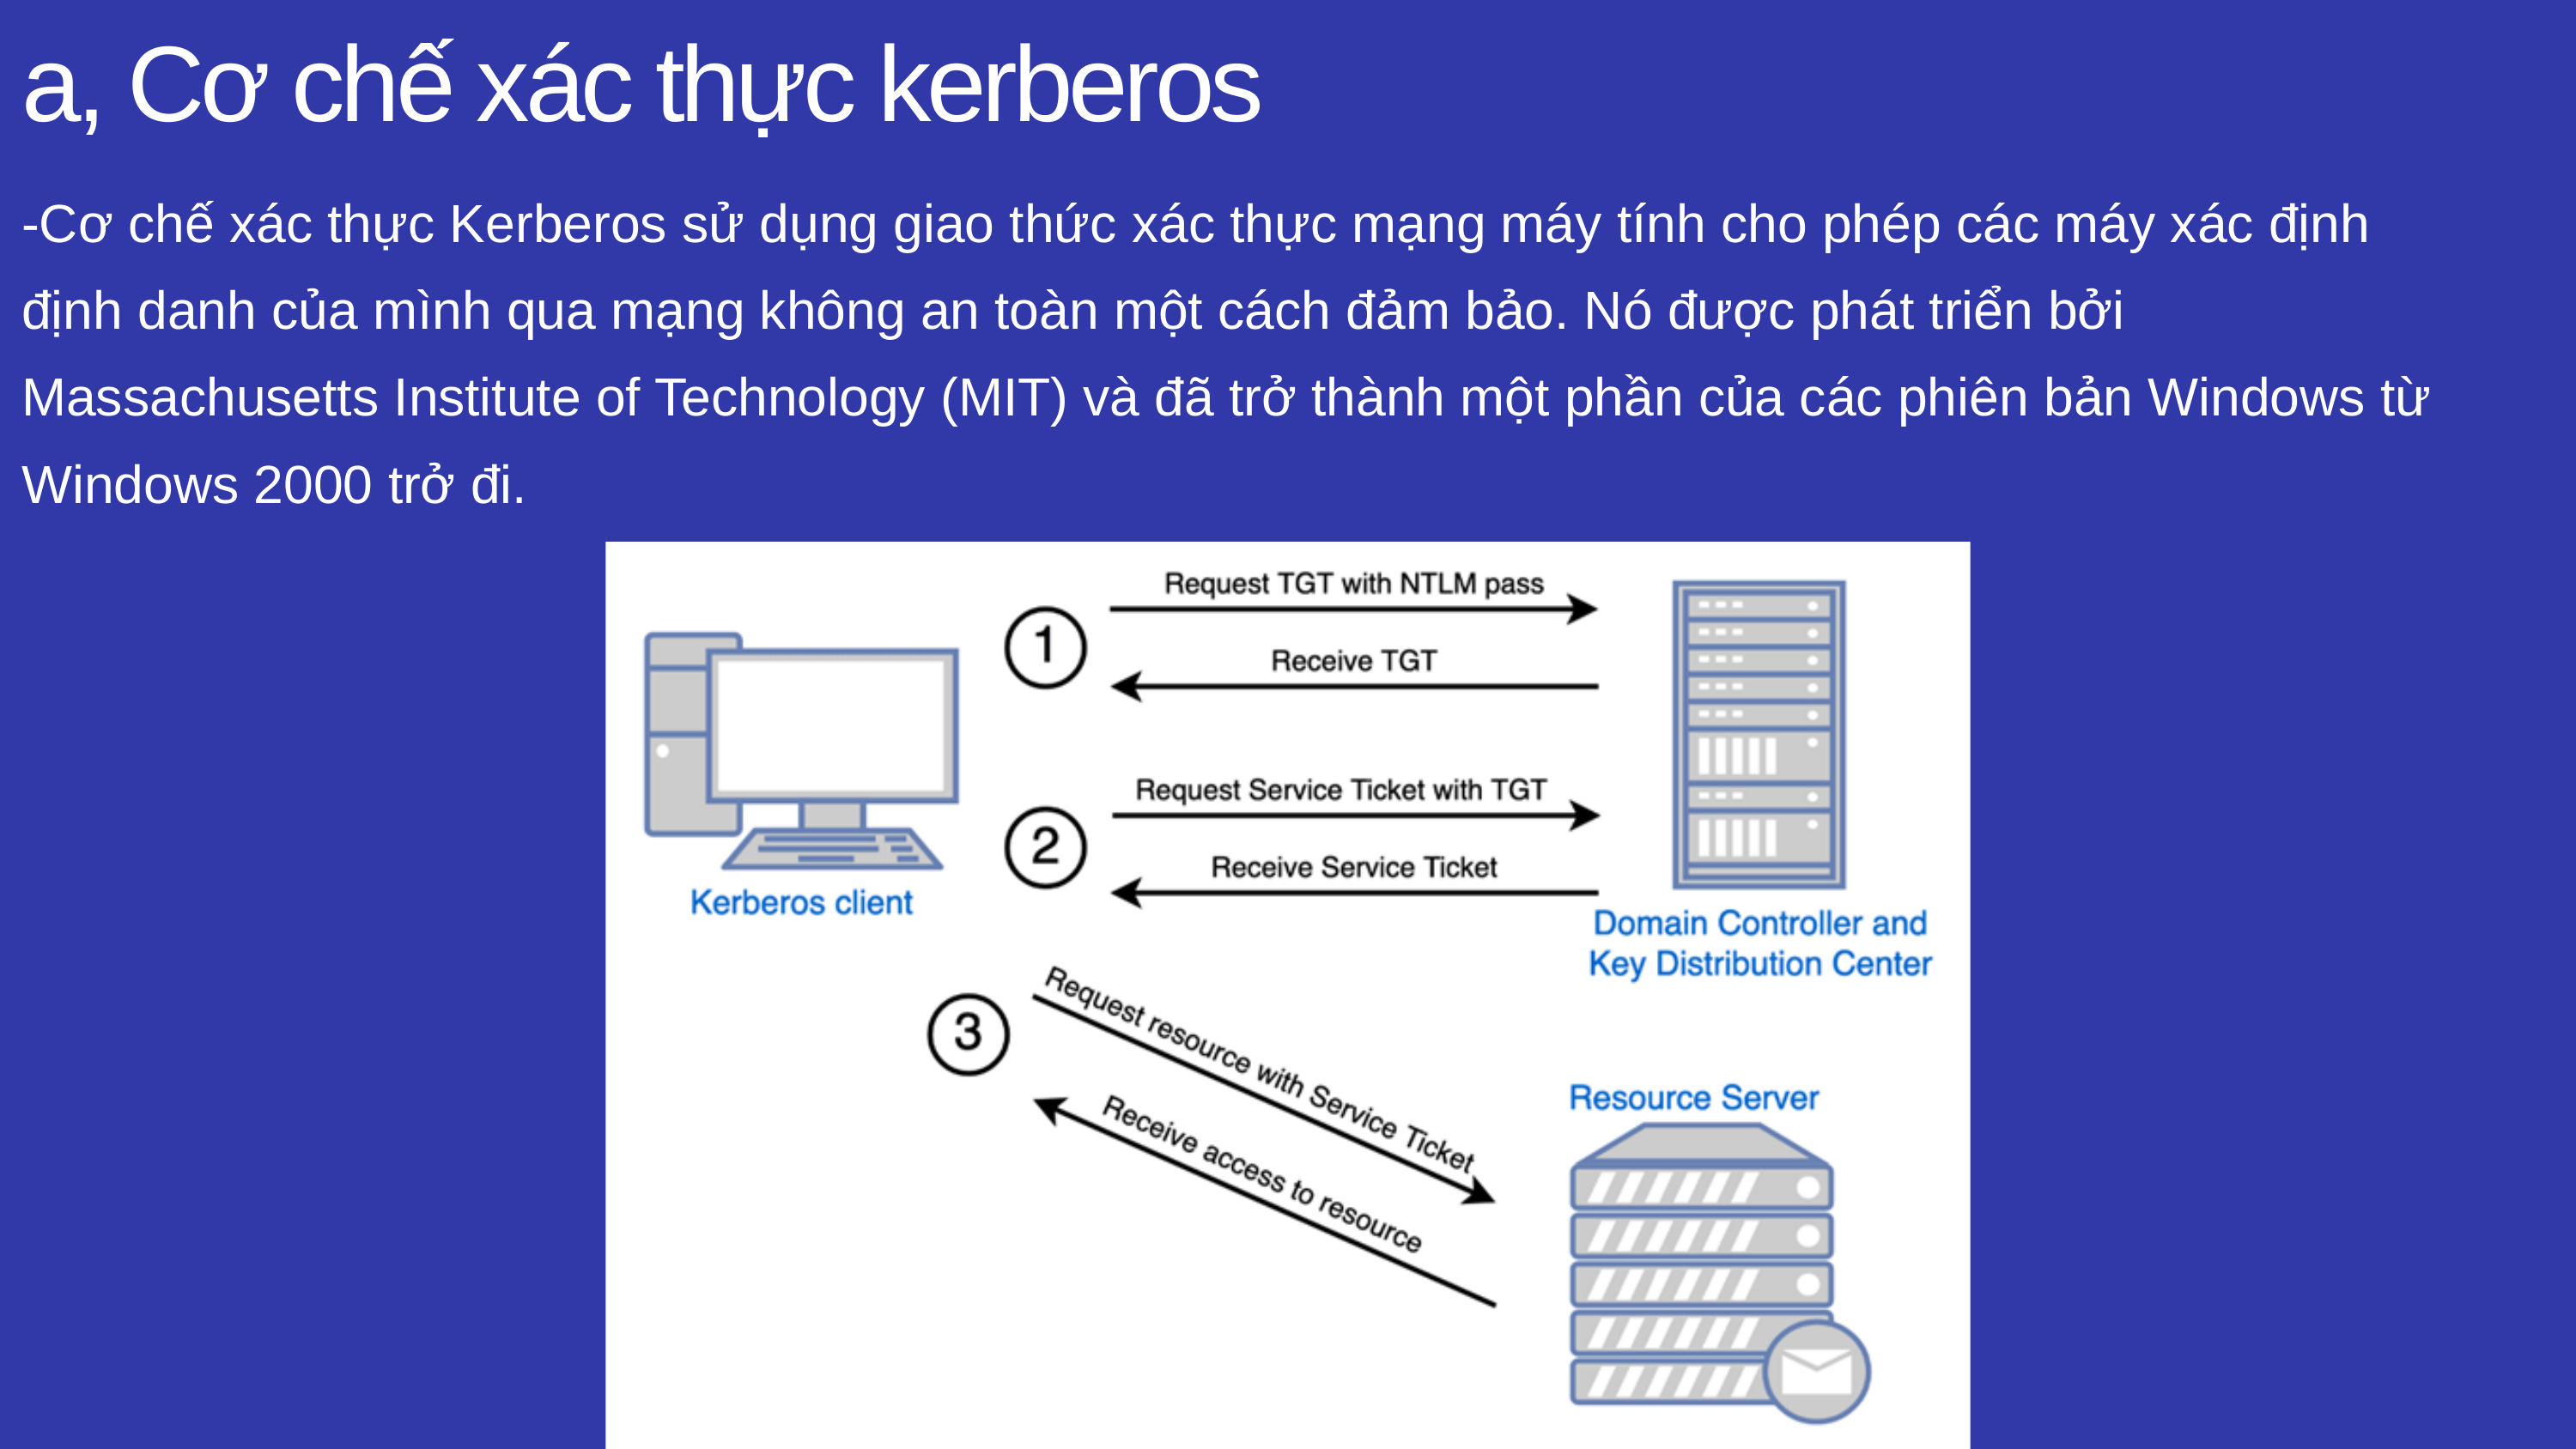

a, Cơ chế xác thực kerberos
-Cơ chế xác thực Kerberos sử dụng giao thức xác thực mạng máy tính cho phép các máy xác định định danh của mình qua mạng không an toàn một cách đảm bảo. Nó được phát triển bởi Massachusetts Institute of Technology (MIT) và đã trở thành một phần của các phiên bản Windows từ Windows 2000 trở đi.